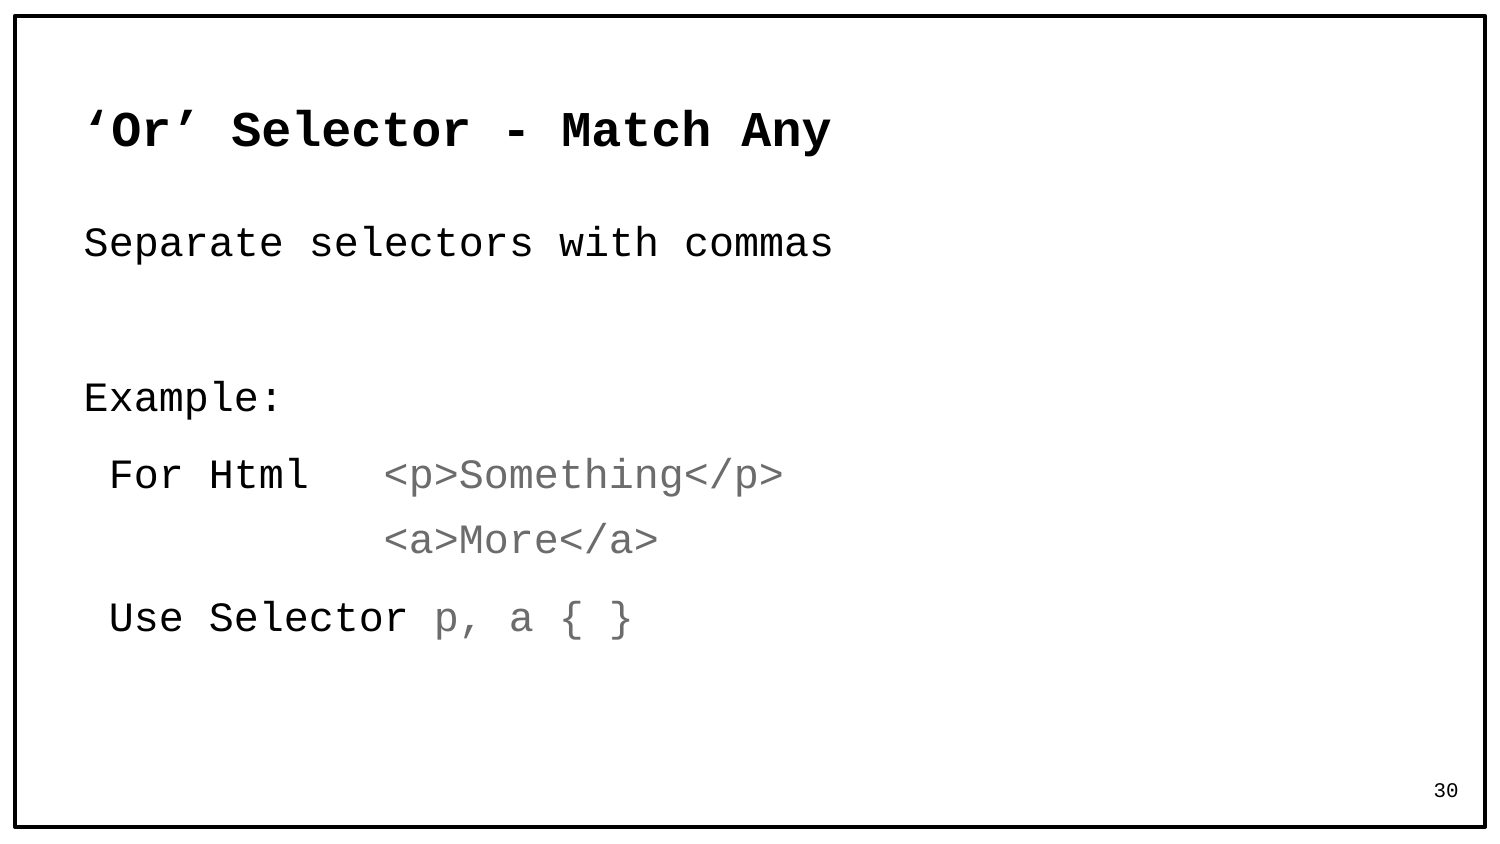

# ‘Or’ Selector - Match Any
Separate selectors with commas

Example:
 For Html	<p>Something</p>
	  	<a>More</a>
 Use Selector p, a { }
30